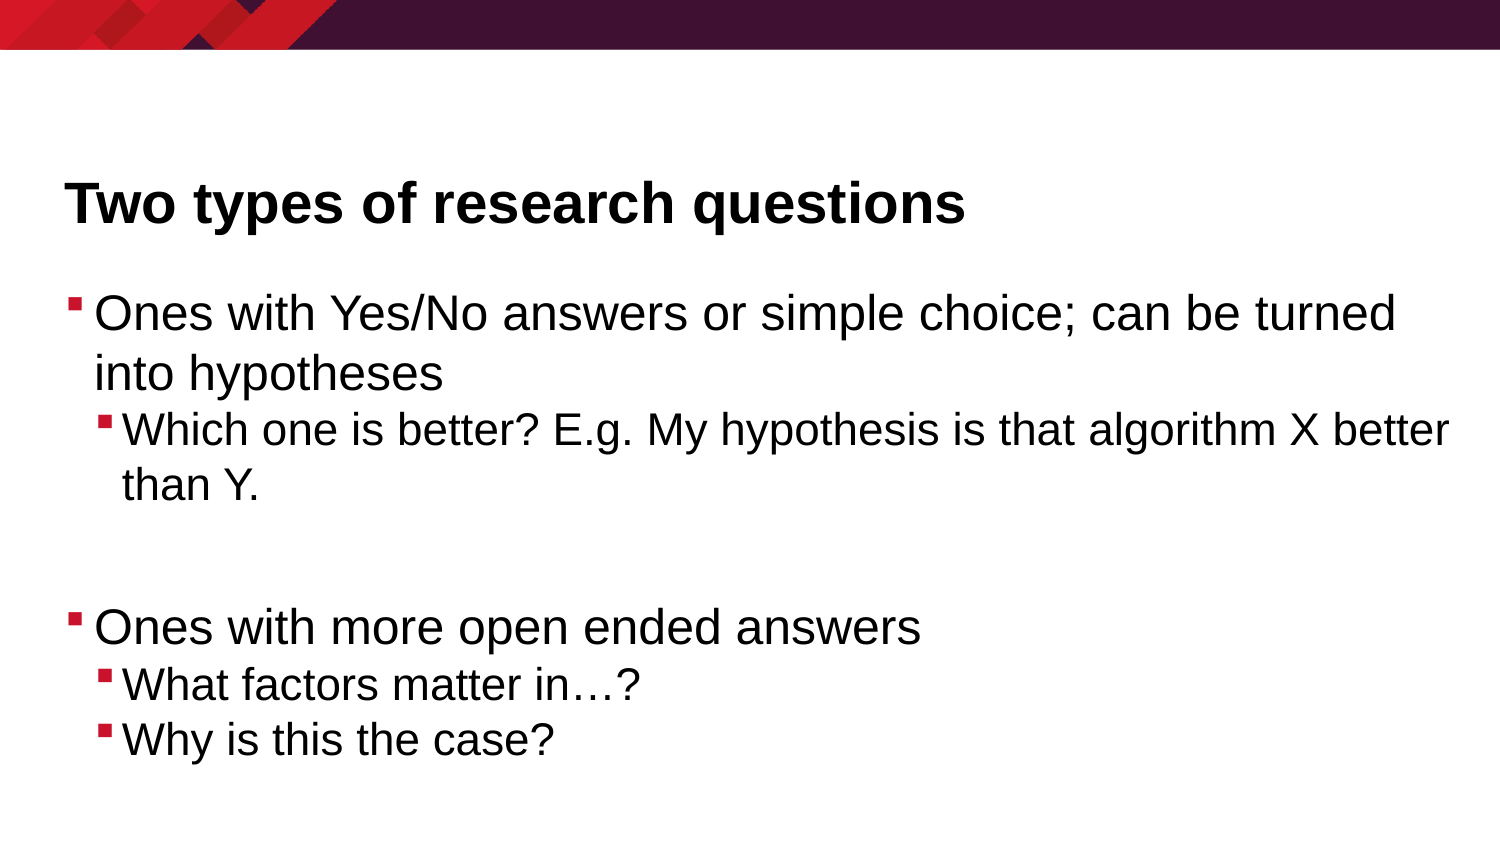

# Two types of research questions
Ones with Yes/No answers or simple choice; can be turned into hypotheses
Which one is better? E.g. My hypothesis is that algorithm X better than Y.

Ones with more open ended answers
What factors matter in…?
Why is this the case?